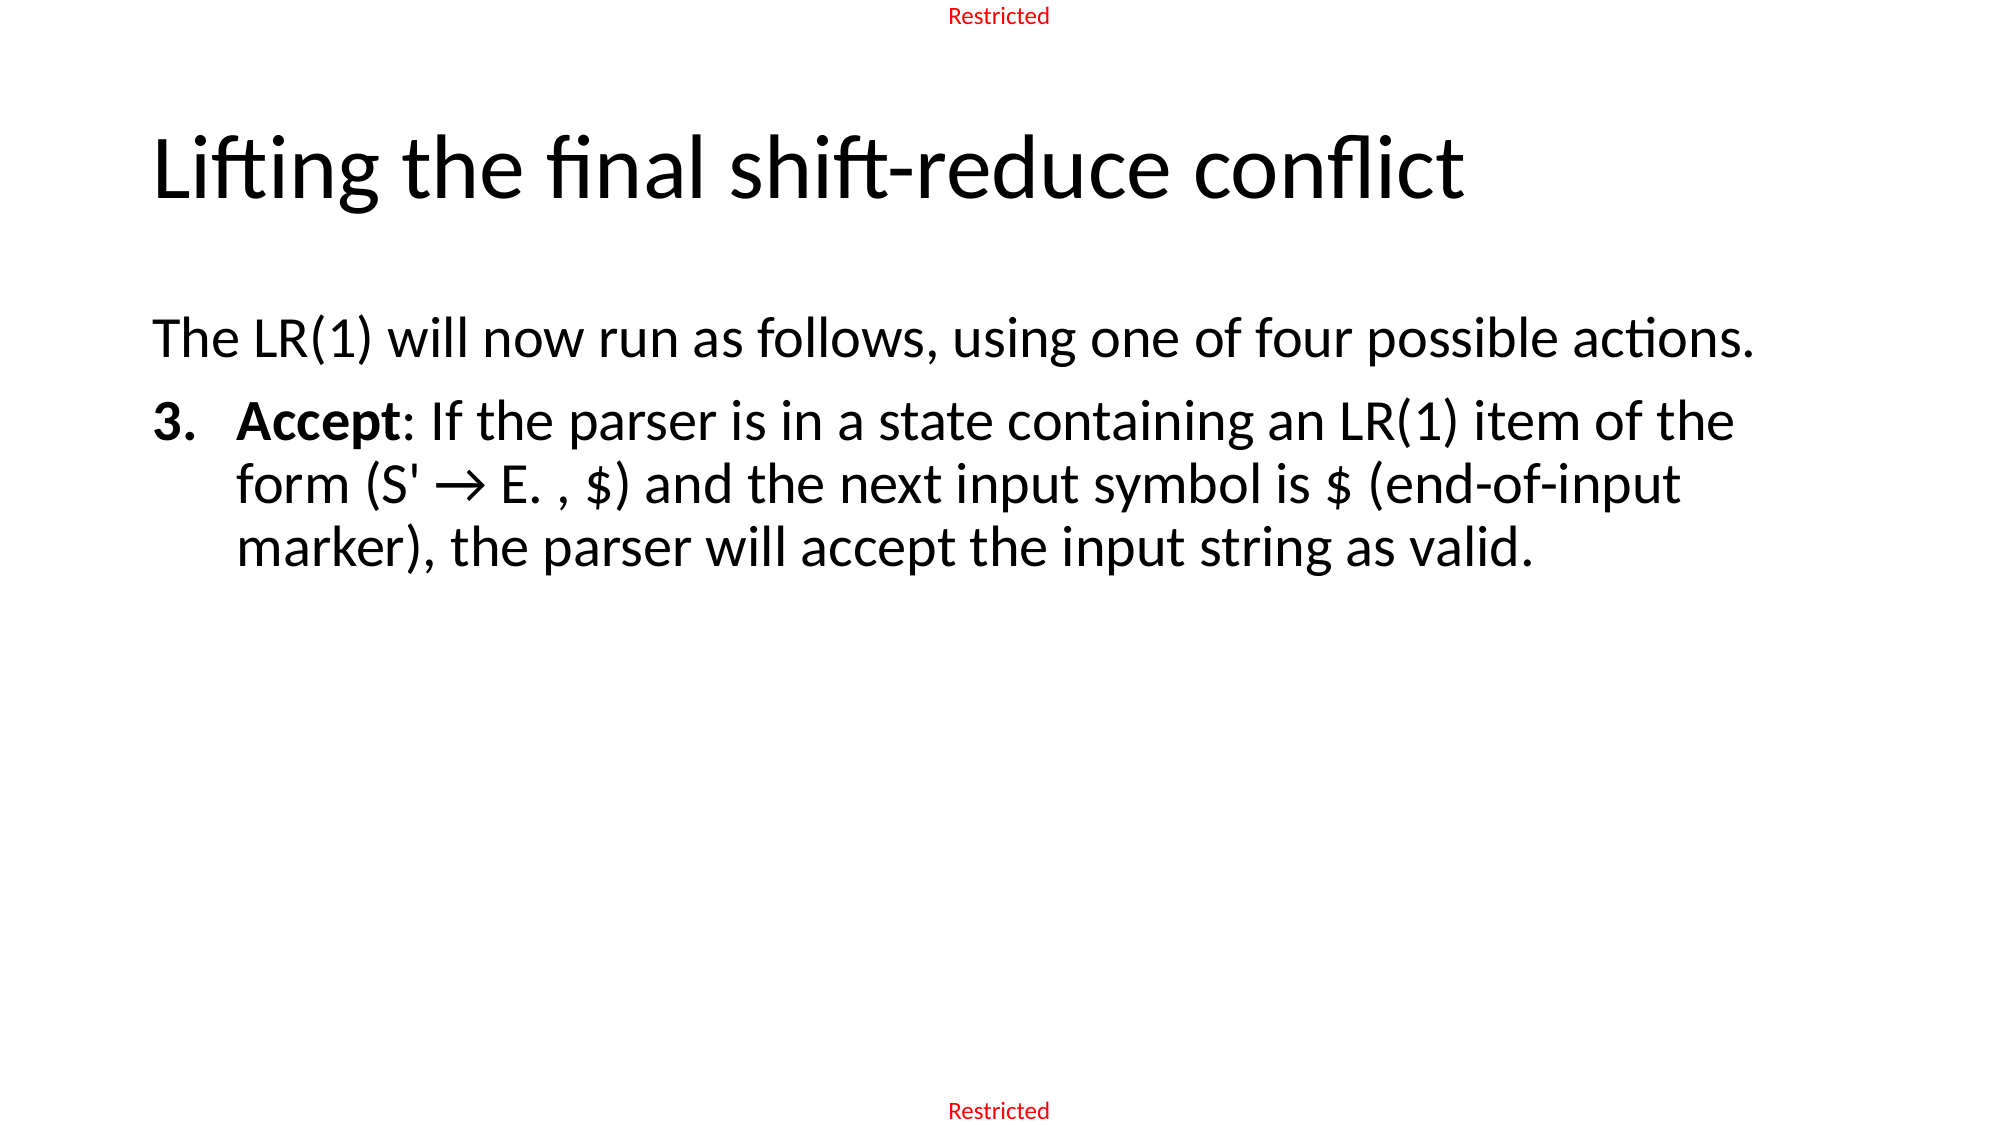

# Lifting the final shift-reduce conflict
The LR(1) will now run as follows, using one of four possible actions.
Accept: If the parser is in a state containing an LR(1) item of the form (S' → E. , $) and the next input symbol is $ (end-of-input marker), the parser will accept the input string as valid.